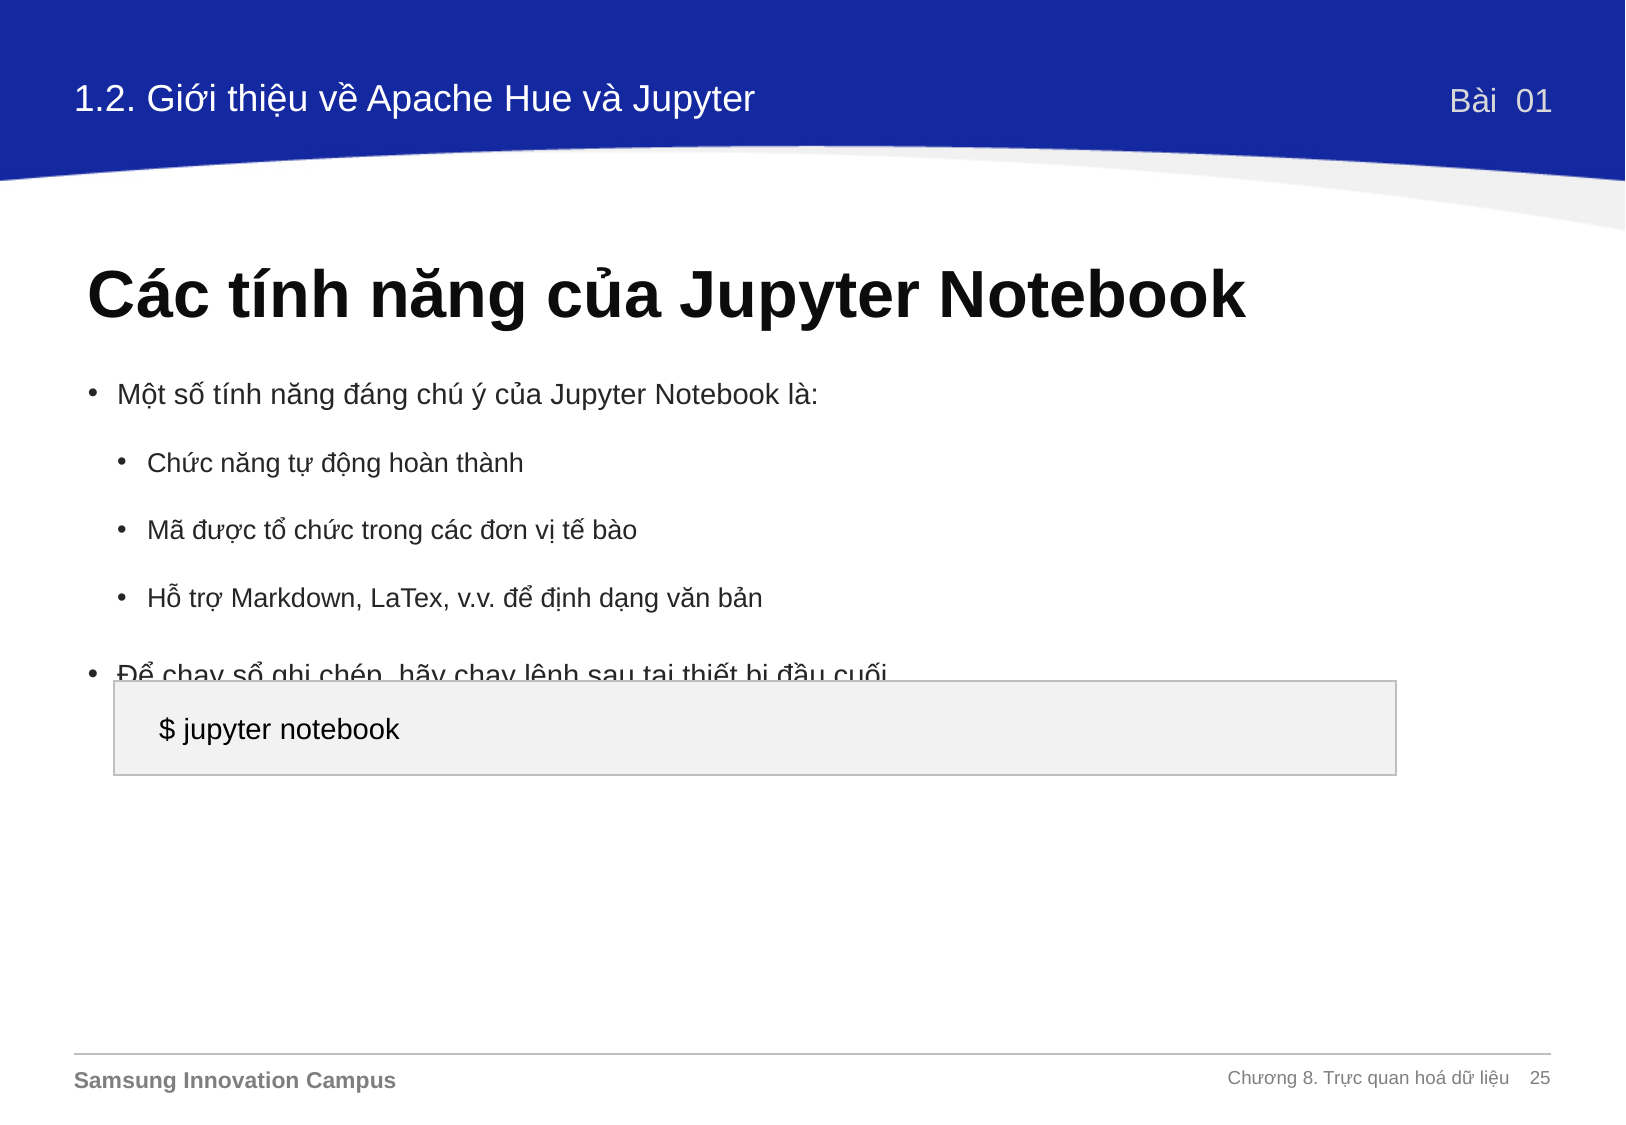

1.2. Giới thiệu về Apache Hue và Jupyter
Bài  01
Các tính năng của Jupyter Notebook
Một số tính năng đáng chú ý của Jupyter Notebook là:
Chức năng tự động hoàn thành
Mã được tổ chức trong các đơn vị tế bào
Hỗ trợ Markdown, LaTex, v.v. để định dạng văn bản
Để chạy sổ ghi chép, hãy chạy lệnh sau tại thiết bị đầu cuối

$ jupyter notebook